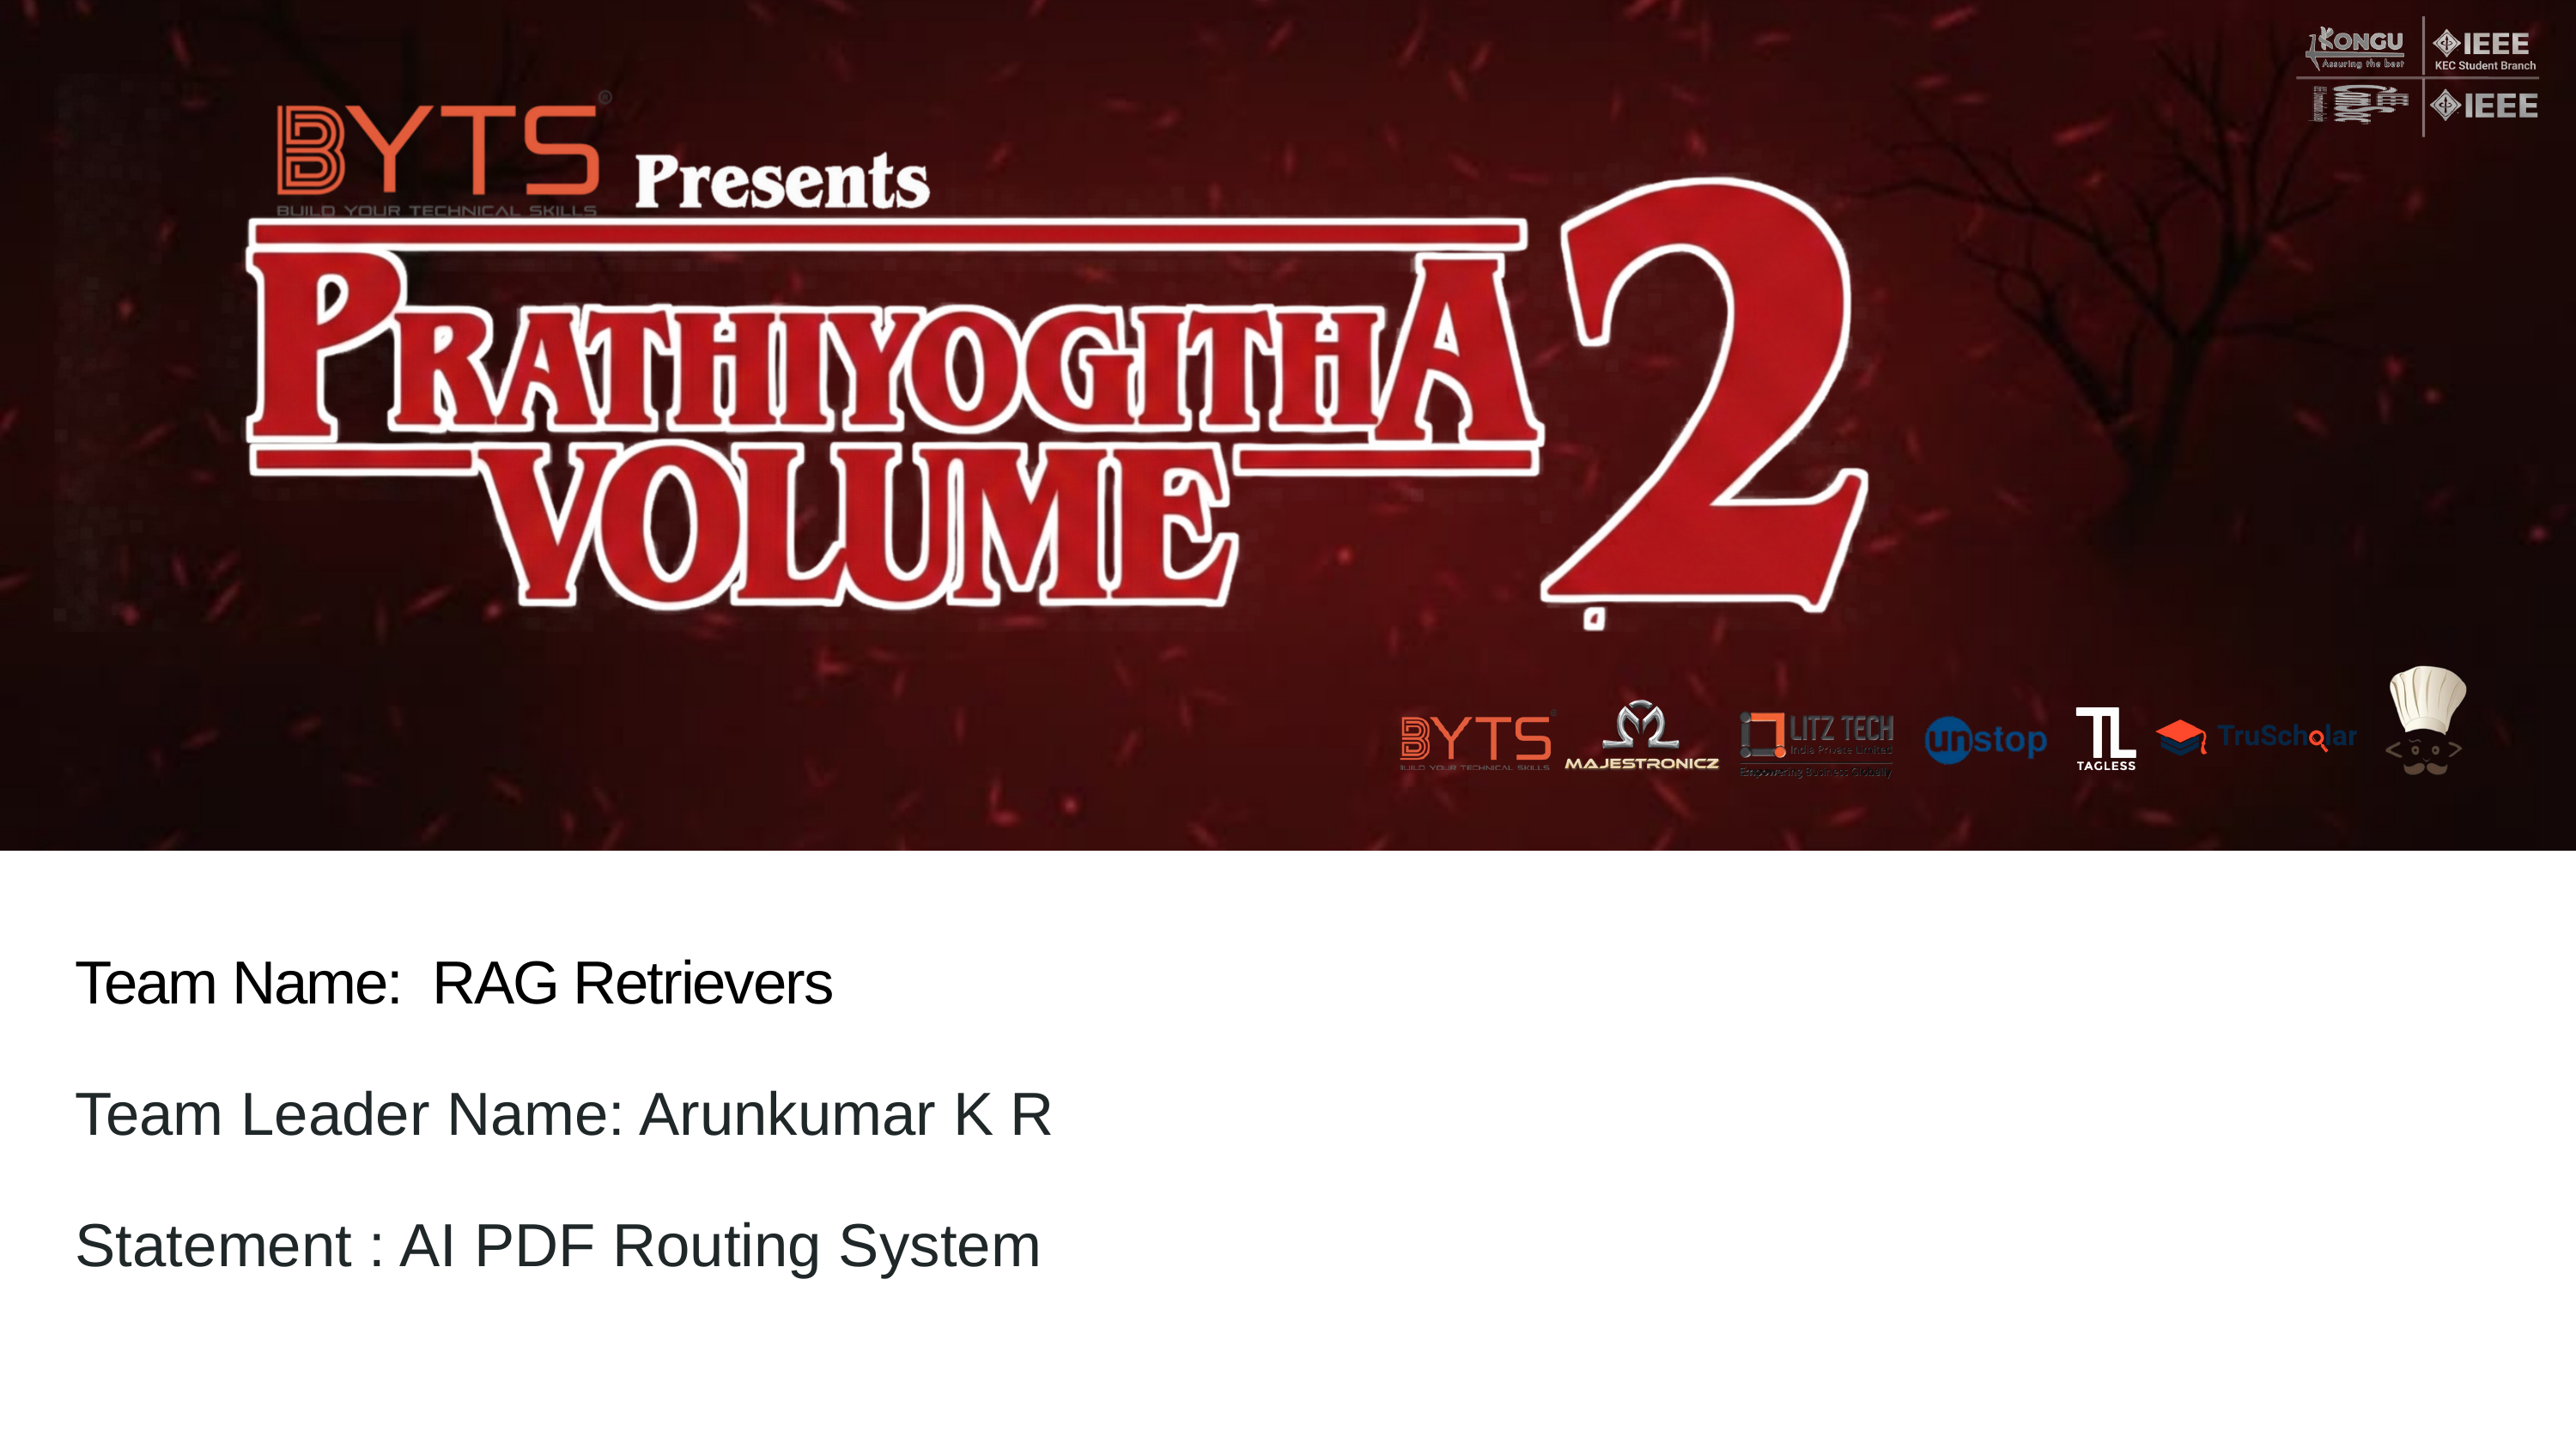

Team Name:  RAG Retrievers
Team Leader Name: Arunkumar K R
Statement : AI PDF Routing System